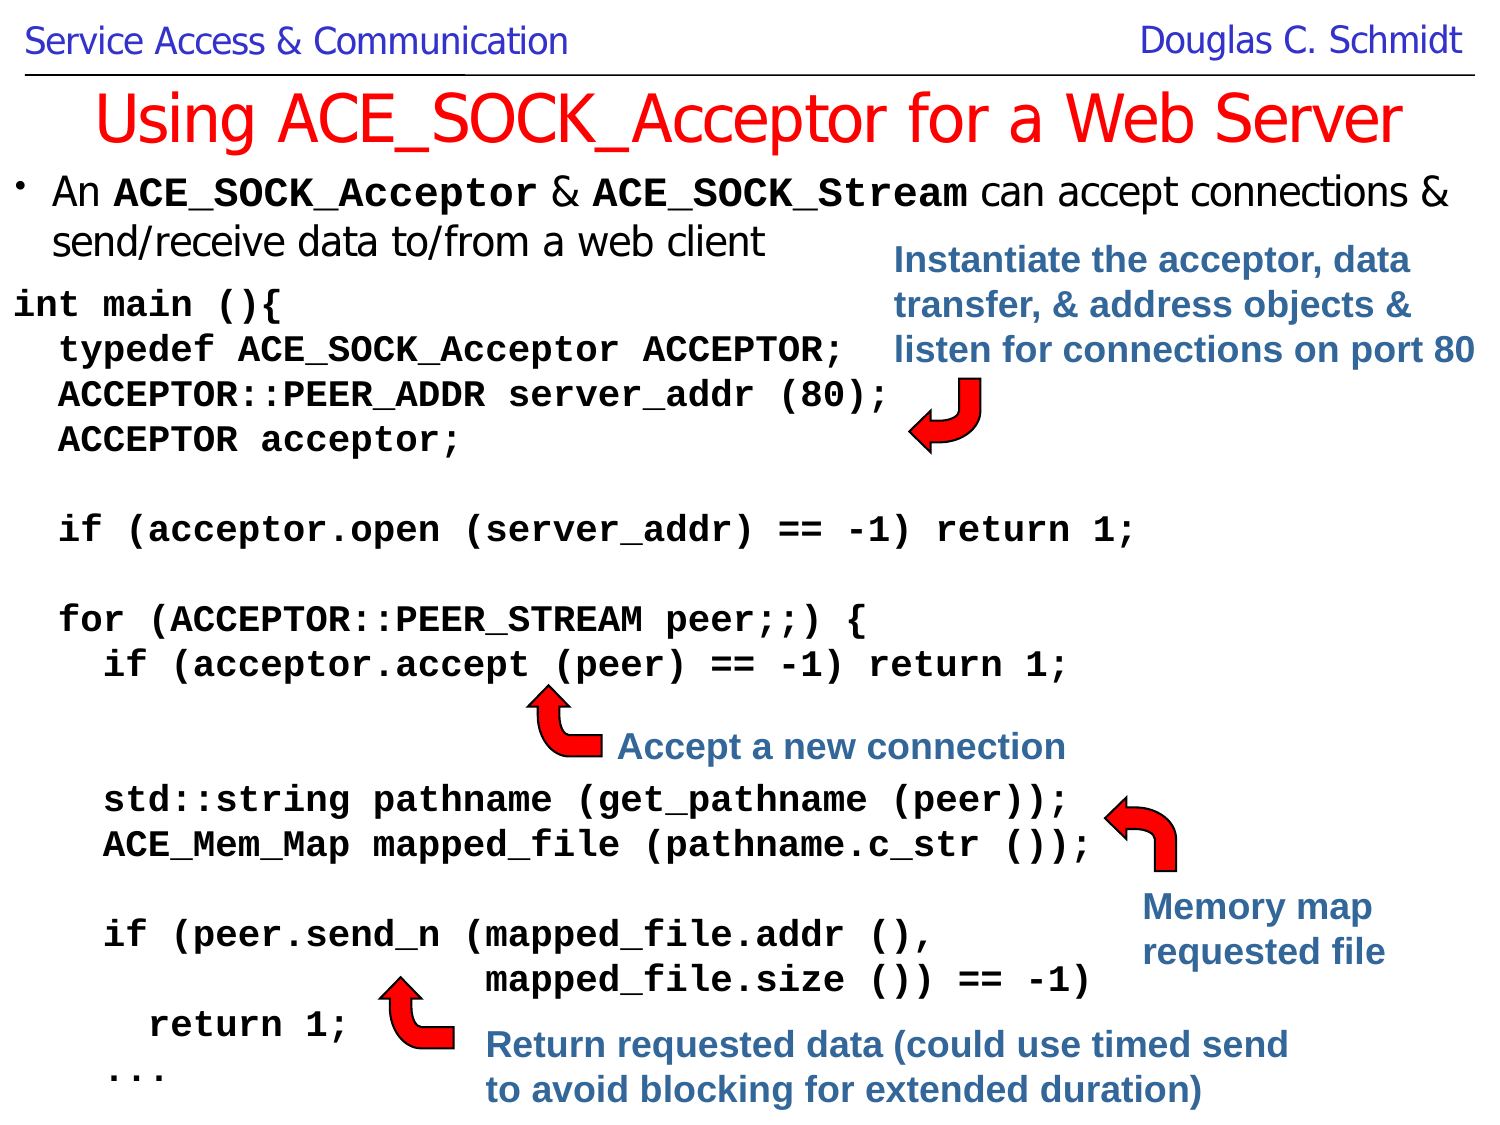

# Using ACE_SOCK_Acceptor for a Web Server
An ACE_SOCK_Acceptor & ACE_SOCK_Stream can accept connections & send/receive data to/from a web client

Instantiate the acceptor, data transfer, & address objects & listen for connections on port 80
int main (){
  typedef ACE_SOCK_Acceptor ACCEPTOR;
  ACCEPTOR::PEER_ADDR server_addr (80);
  ACCEPTOR acceptor;

  if (acceptor.open (server_addr) == -1) return 1;

  for (ACCEPTOR::PEER_STREAM peer;;) {
    if (acceptor.accept (peer) == -1) return 1;

    std::string pathname (get_pathname (peer));
    ACE_Mem_Map mapped_file (pathname.c_str ());

    if (peer.send_n (mapped_file.addr (),
                     mapped_file.size ()) == -1)
      return 1;
    ...

Accept a new connection

Memory map requested file

Return requested data (could use timed send to avoid blocking for extended duration)